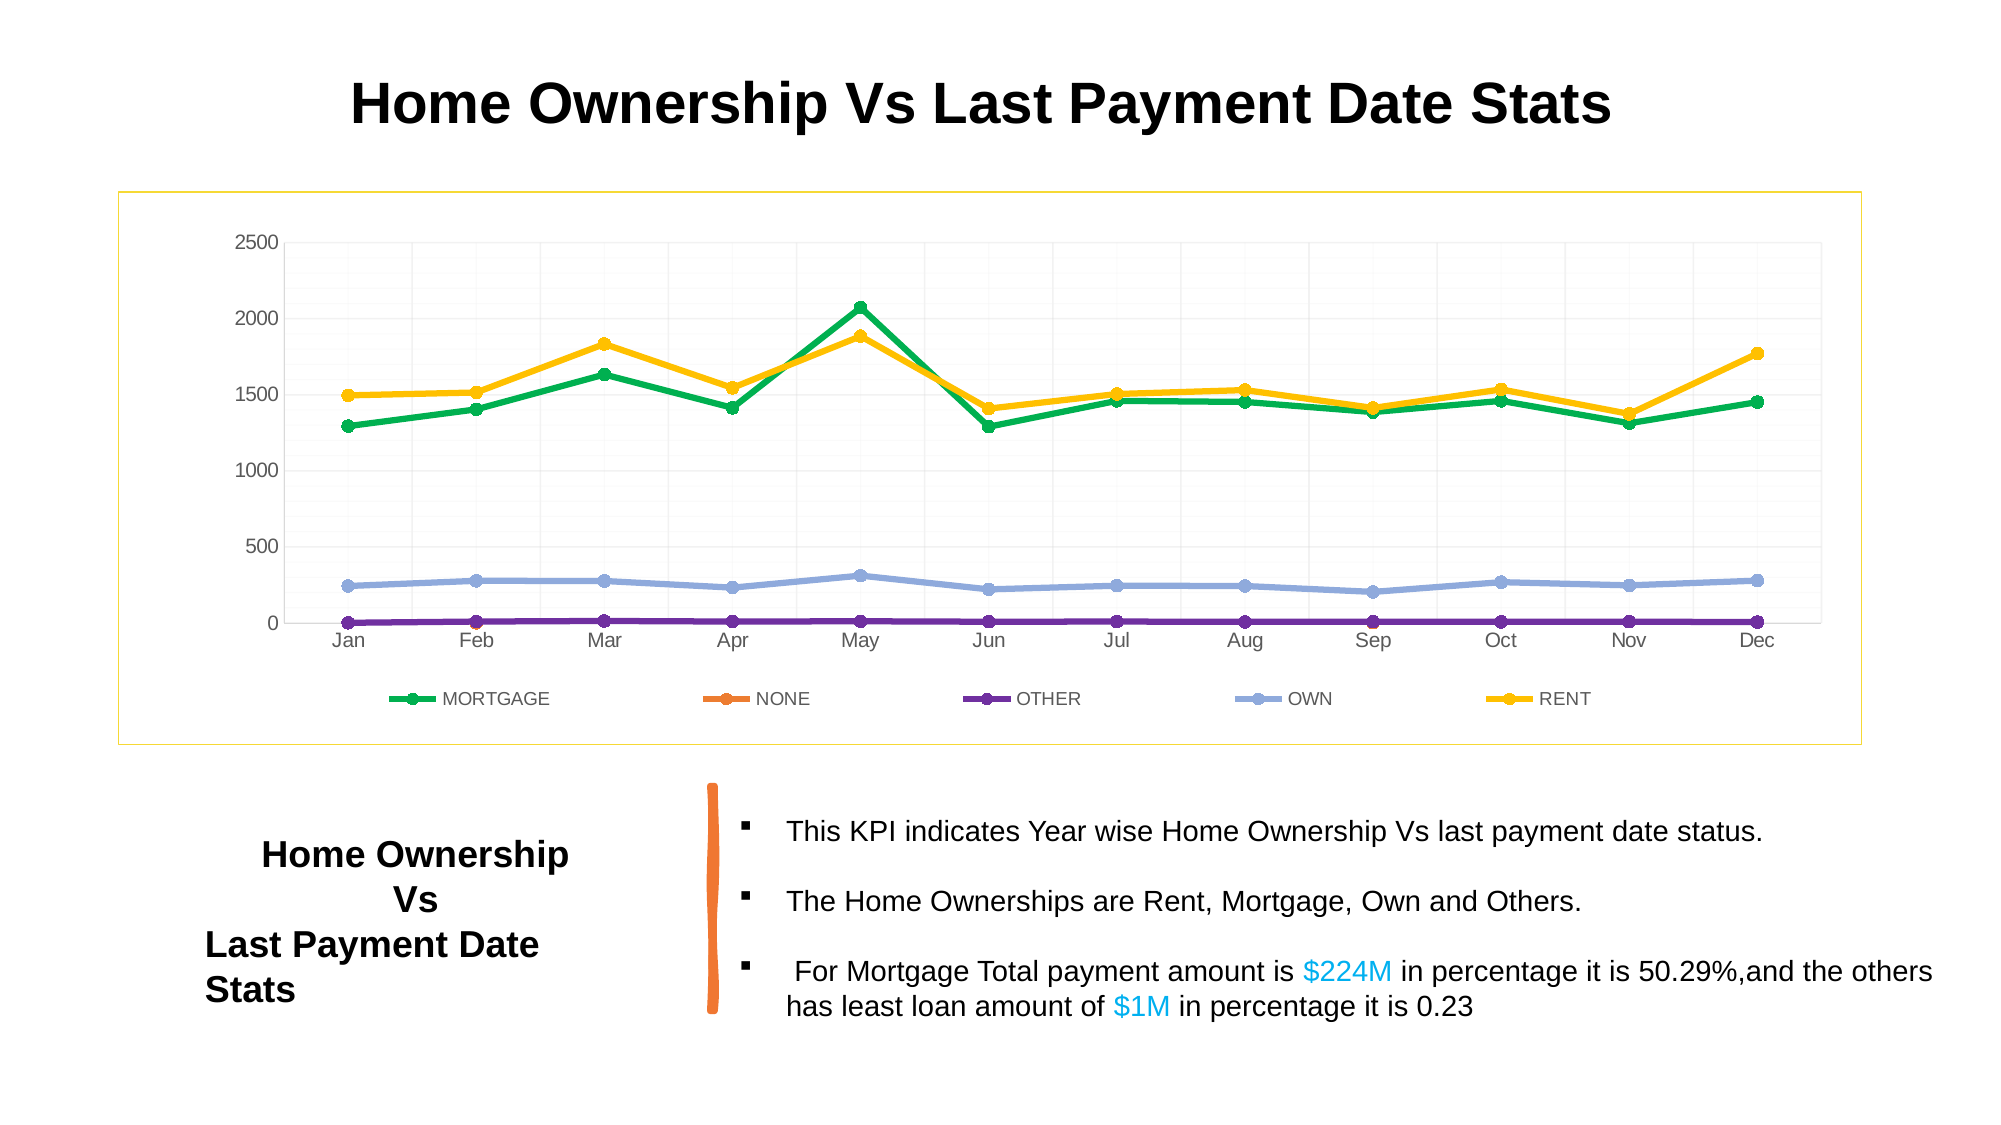

Home Ownership Vs Last Payment Date Stats

### Chart

| Category | MORTGAGE | NONE | OTHER | OWN | RENT |
|---|---|---|---|---|---|
| Jan | 1294.0 | None | 1.0 | 243.0 | 1496.0 |
| Feb | 1404.0 | 1.0 | 9.0 | 277.0 | 1515.0 |
| Mar | 1633.0 | None | 13.0 | 276.0 | 1834.0 |
| Apr | 1414.0 | None | 9.0 | 232.0 | 1545.0 |
| May | 2073.0 | None | 11.0 | 311.0 | 1885.0 |
| Jun | 1290.0 | None | 8.0 | 221.0 | 1409.0 |
| Jul | 1460.0 | None | 9.0 | 245.0 | 1505.0 |
| Aug | 1453.0 | None | 7.0 | 243.0 | 1531.0 |
| Sep | 1386.0 | 2.0 | 8.0 | 204.0 | 1413.0 |
| Oct | 1460.0 | None | 7.0 | 268.0 | 1535.0 |
| Nov | 1313.0 | None | 8.0 | 247.0 | 1374.0 |
| Dec | 1452.0 | None | 6.0 | 278.0 | 1771.0 |
This KPI indicates Year wise Home Ownership Vs last payment date status.

The Home Ownerships are Rent, Mortgage, Own and Others.

 For Mortgage Total payment amount is $224M in percentage it is 50.29%,and the others has least loan amount of $1M in percentage it is 0.23
Home Ownership
Vs
Last Payment Date Stats